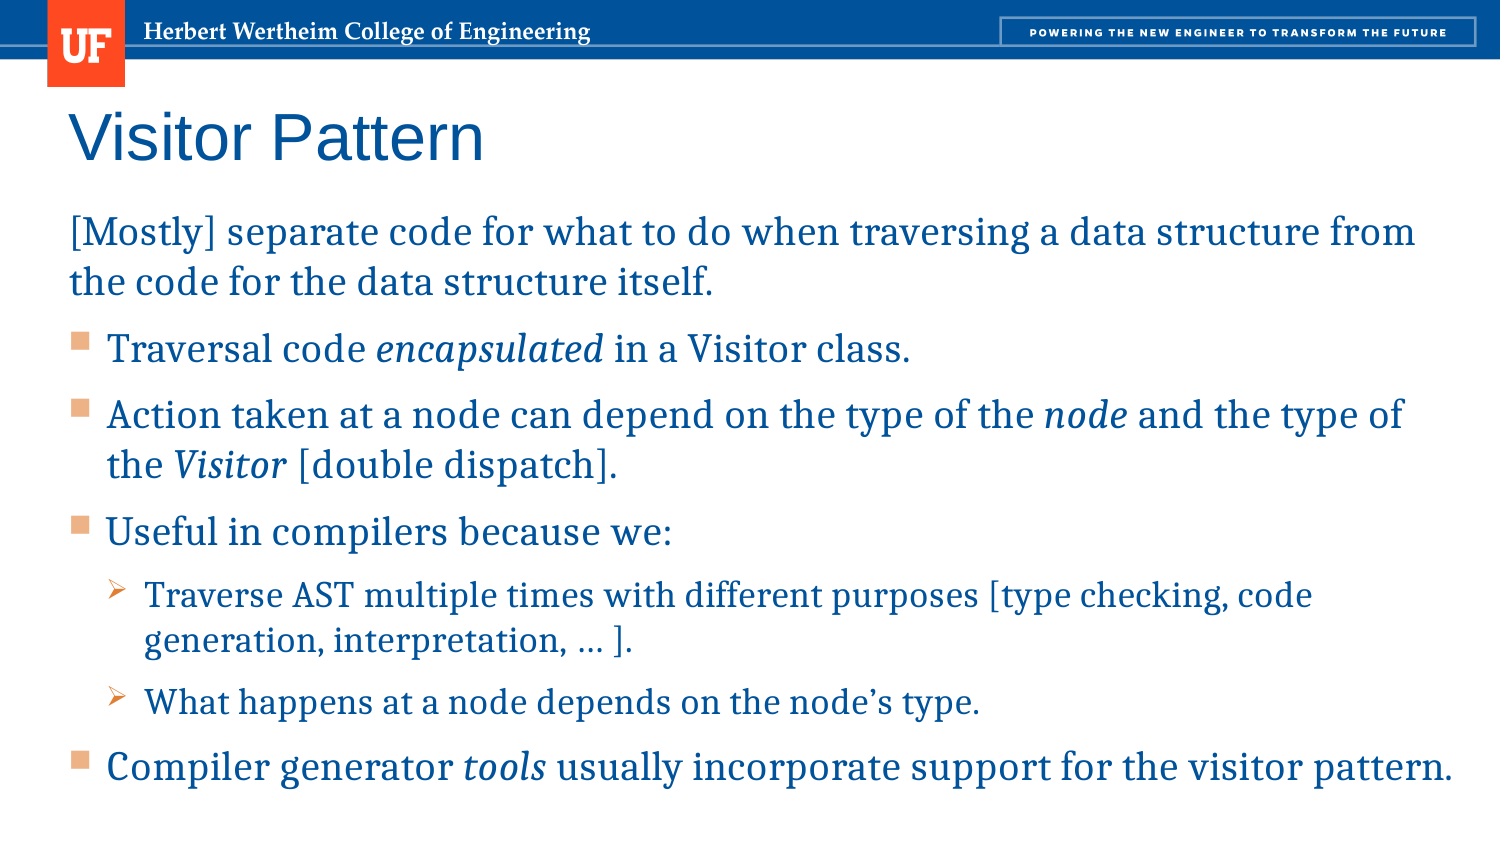

# Visitor Pattern
[Mostly] separate code for what to do when traversing a data structure from the code for the data structure itself.
Traversal code encapsulated in a Visitor class.
Action taken at a node can depend on the type of the node and the type of the Visitor [double dispatch].
Useful in compilers because we:
Traverse AST multiple times with different purposes [type checking, code generation, interpretation, … ].
What happens at a node depends on the node’s type.
Compiler generator tools usually incorporate support for the visitor pattern.